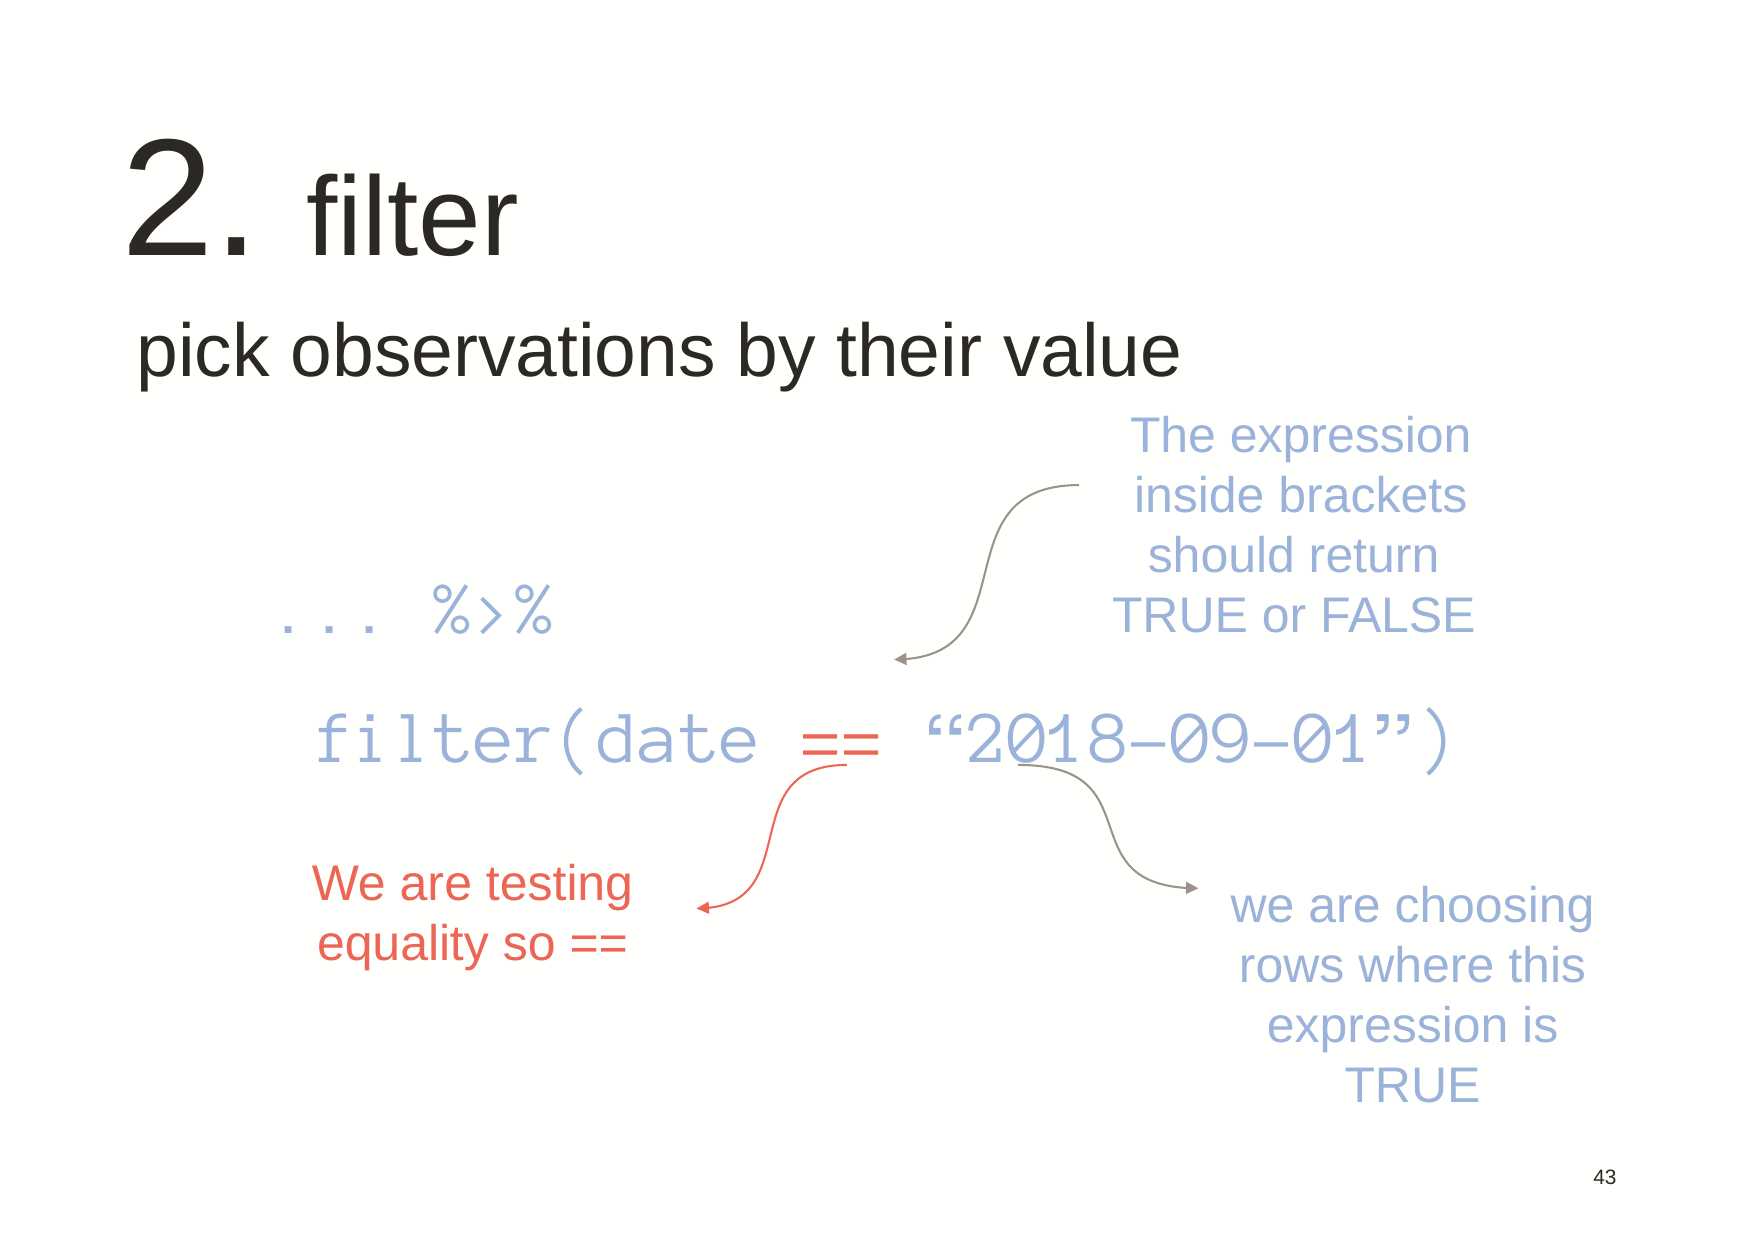

# 2. filter
    pick observations by their value

 ... %>%
  filter(date == “2018-09-01”)

The expression inside brackets should return
TRUE or FALSE
We are testing equality so ==
we are choosing rows where this expression is TRUE
43